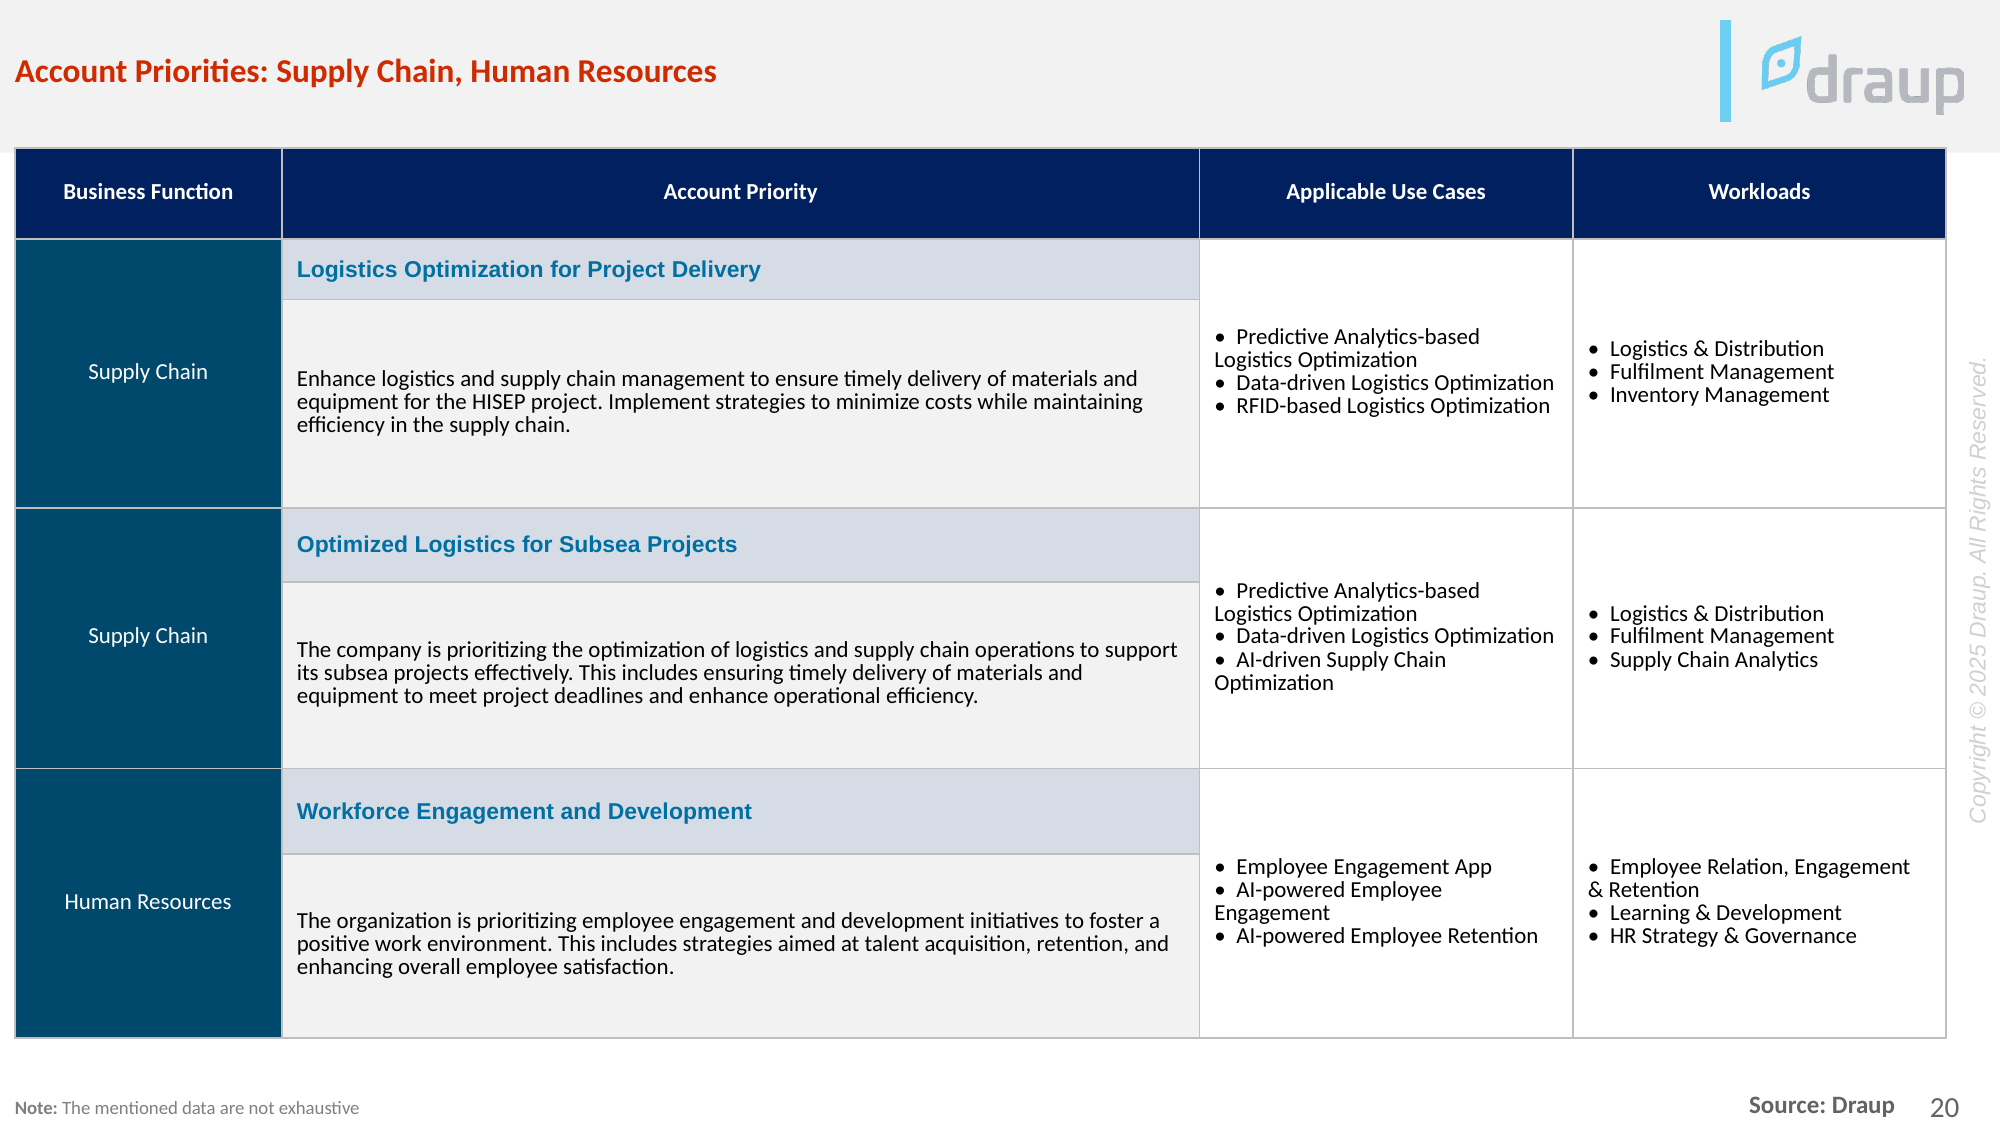

Account Priorities: Supply Chain, Human Resources
| Business Function | Account Priority | Applicable Use Cases | Workloads |
| --- | --- | --- | --- |
| Supply Chain | Logistics Optimization for Project Delivery | • Predictive Analytics-based Logistics Optimization • Data-driven Logistics Optimization • RFID-based Logistics Optimization | • Logistics & Distribution • Fulfilment Management • Inventory Management |
|  | Enhance logistics and supply chain management to ensure timely delivery of materials and equipment for the HISEP project. Implement strategies to minimize costs while maintaining efficiency in the supply chain. |  |  |
| Supply Chain | Optimized Logistics for Subsea Projects | • Predictive Analytics-based Logistics Optimization • Data-driven Logistics Optimization • AI-driven Supply Chain Optimization | • Logistics & Distribution • Fulfilment Management • Supply Chain Analytics |
|  | The company is prioritizing the optimization of logistics and supply chain operations to support its subsea projects effectively. This includes ensuring timely delivery of materials and equipment to meet project deadlines and enhance operational efficiency. |  |  |
| Human Resources | Workforce Engagement and Development | • Employee Engagement App • AI-powered Employee Engagement • AI-powered Employee Retention | • Employee Relation, Engagement & Retention • Learning & Development • HR Strategy & Governance |
|  | The organization is prioritizing employee engagement and development initiatives to foster a positive work environment. This includes strategies aimed at talent acquisition, retention, and enhancing overall employee satisfaction. |  |  |
Note: The mentioned data are not exhaustive